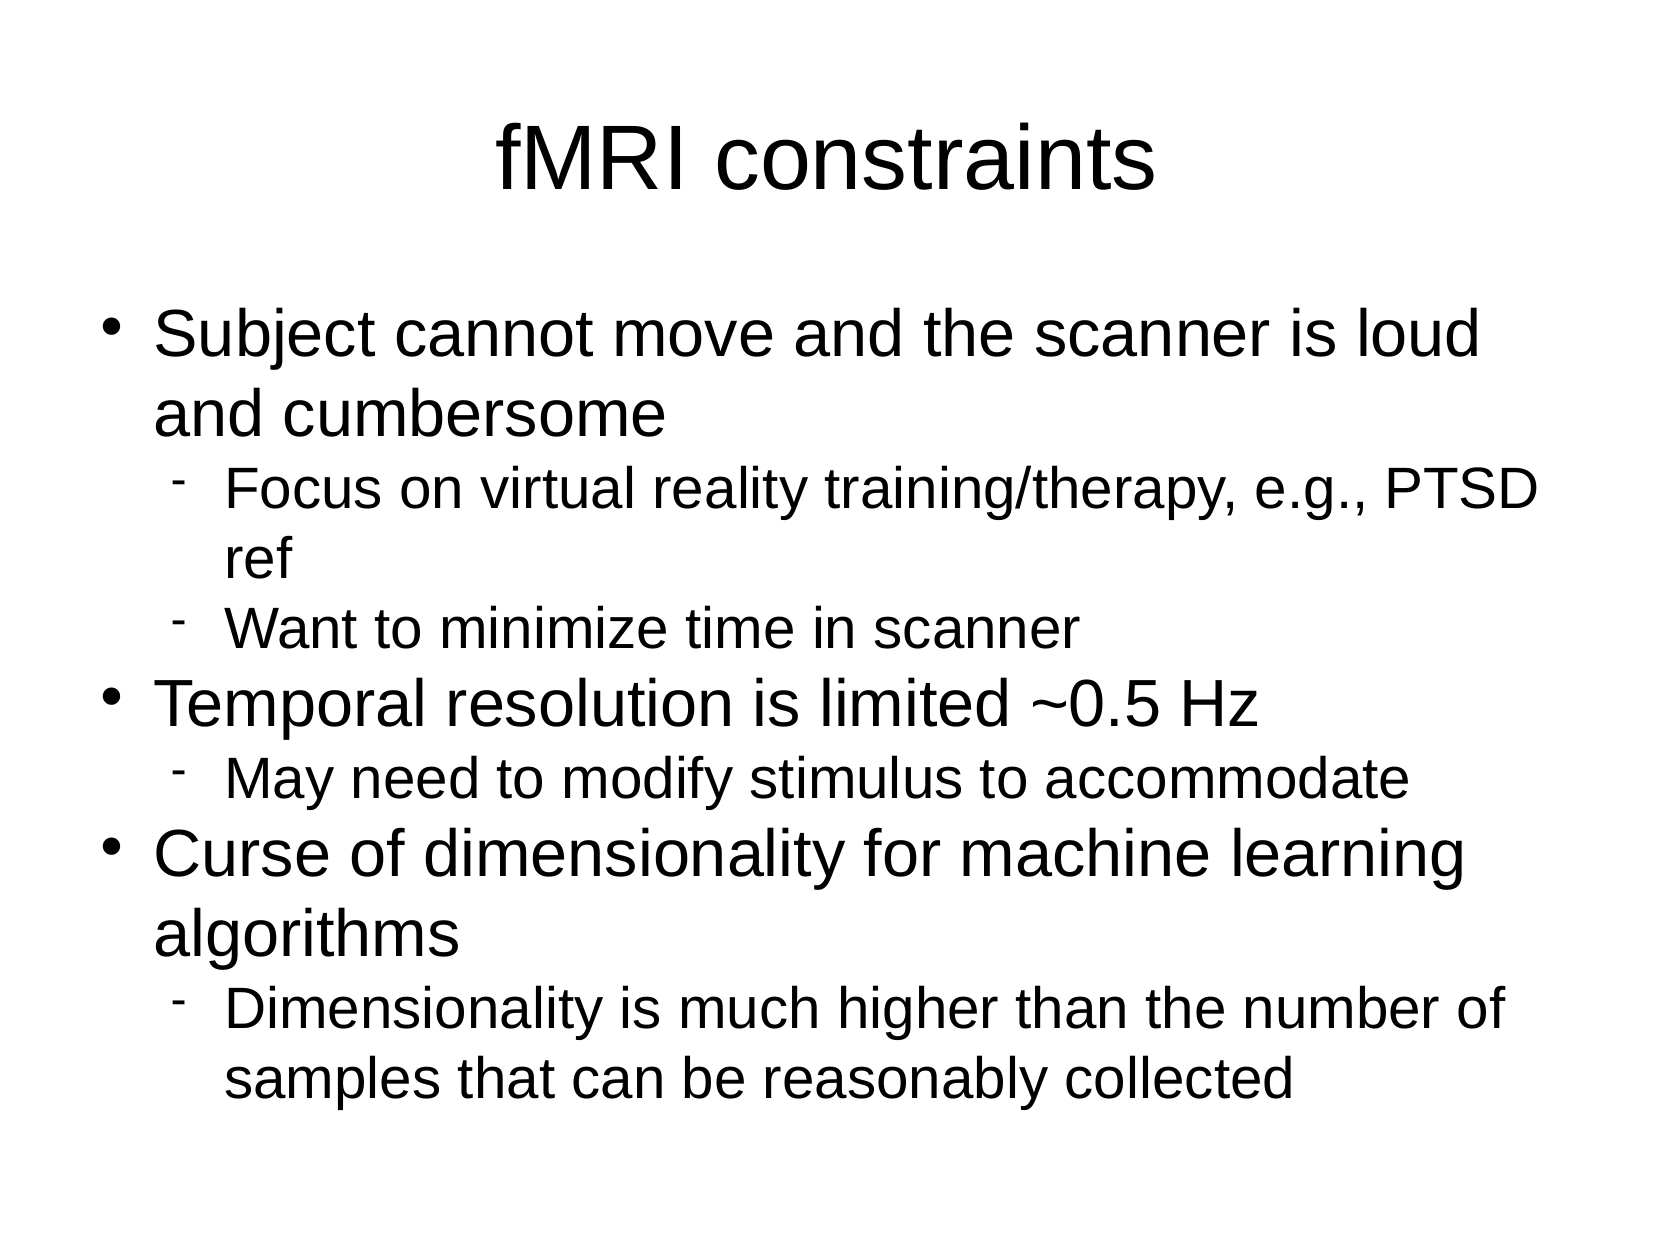

fMRI constraints
Subject cannot move and the scanner is loud and cumbersome
Focus on virtual reality training/therapy, e.g., PTSD ref
Want to minimize time in scanner
Temporal resolution is limited ~0.5 Hz
May need to modify stimulus to accommodate
Curse of dimensionality for machine learning algorithms
Dimensionality is much higher than the number of samples that can be reasonably collected